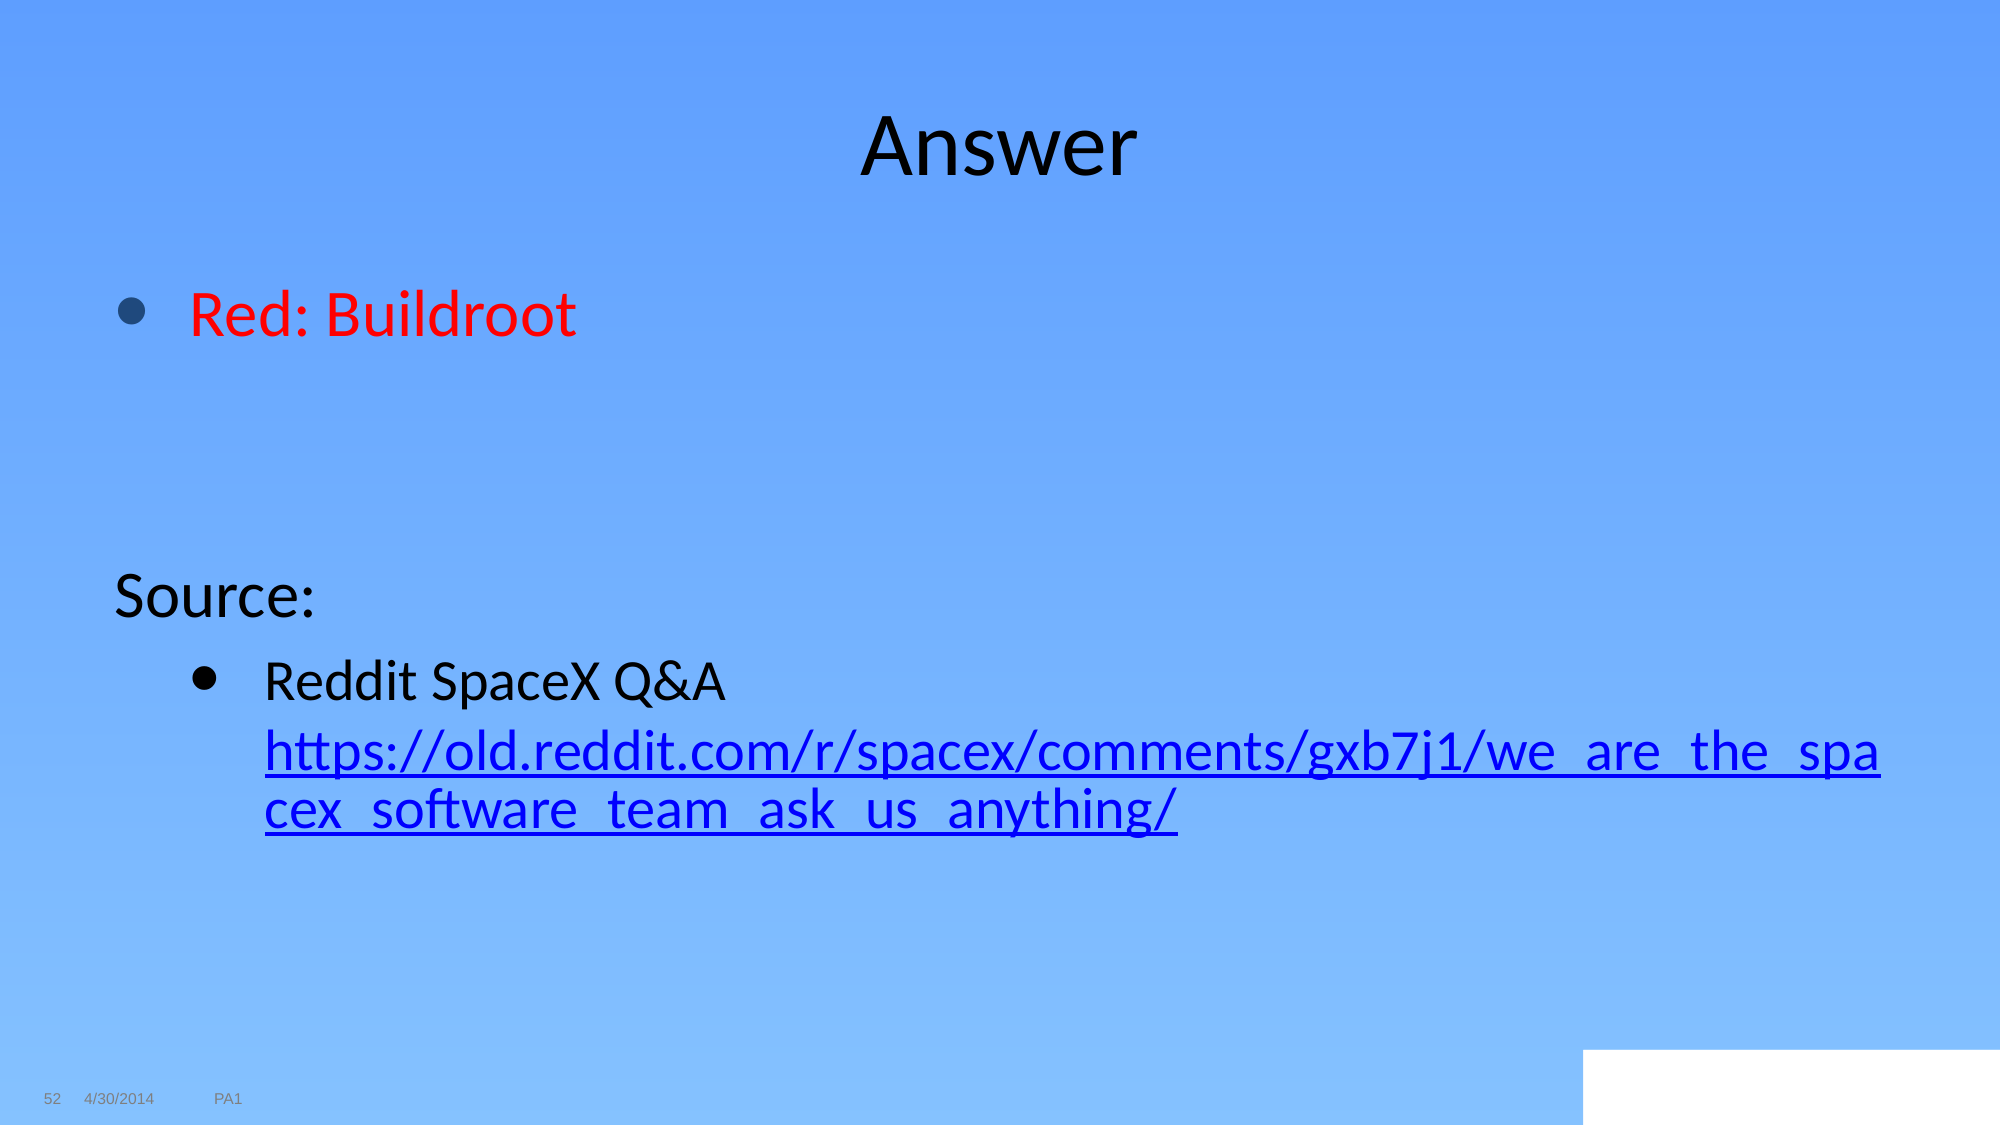

# Answer
Red: Buildroot

Source:
Reddit SpaceX Q&A https://old.reddit.com/r/spacex/comments/gxb7j1/we_are_the_spacex_software_team_ask_us_anything/